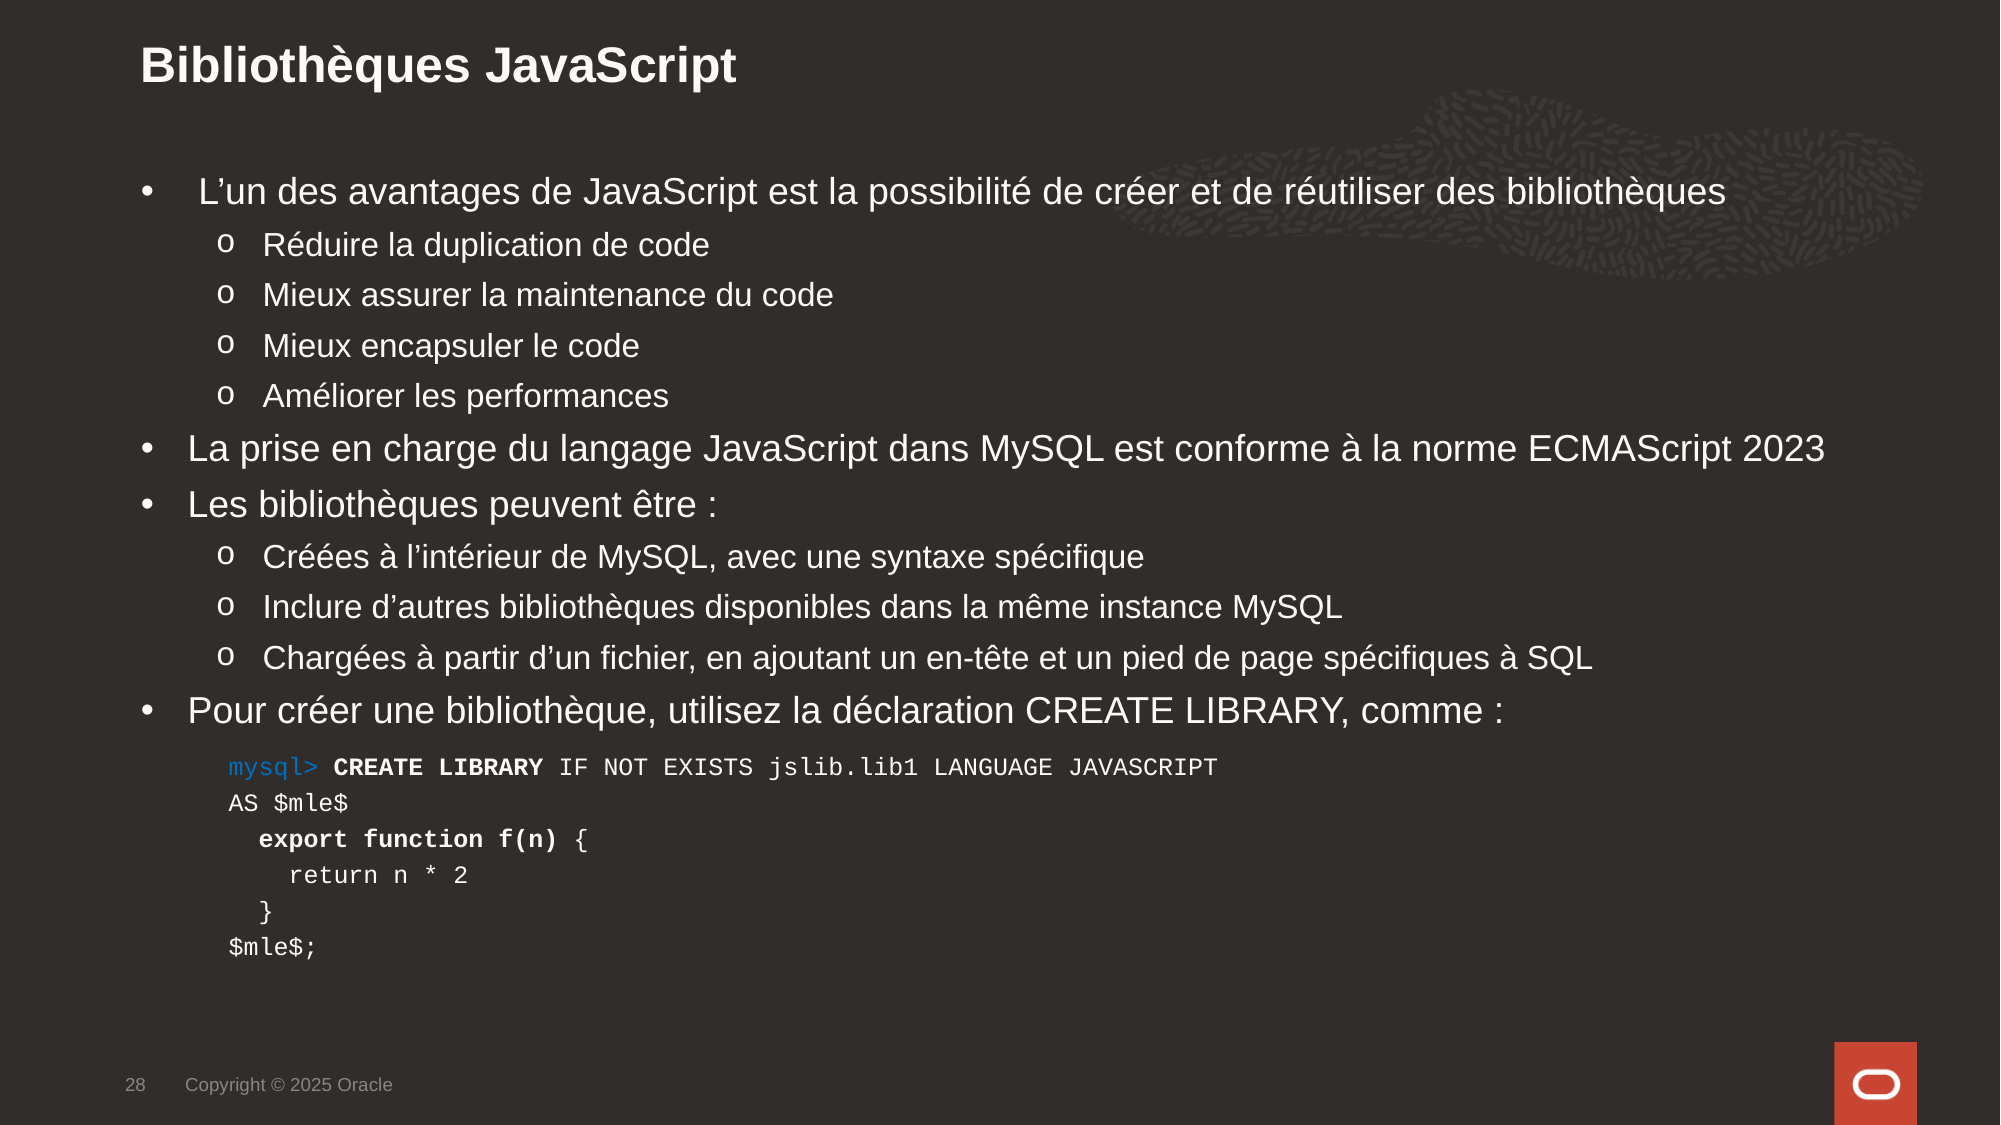

Bibliothèques JavaScript

 L’un des avantages de JavaScript est la possibilité de créer et de réutiliser des bibliothèques
Réduire la duplication de code
Mieux assurer la maintenance du code
Mieux encapsuler le code
Améliorer les performances
La prise en charge du langage JavaScript dans MySQL est conforme à la norme ECMAScript 2023
Les bibliothèques peuvent être :
Créées à l’intérieur de MySQL, avec une syntaxe spécifique
Inclure d’autres bibliothèques disponibles dans la même instance MySQL
Chargées à partir d’un fichier, en ajoutant un en-tête et un pied de page spécifiques à SQL
Pour créer une bibliothèque, utilisez la déclaration CREATE LIBRARY, comme :
mysql> CREATE LIBRARY IF NOT EXISTS jslib.lib1 LANGUAGE JAVASCRIPT
AS $mle$
  export function f(n) {
    return n * 2
  }
$mle$;

28
Copyright © 2025 Oracle